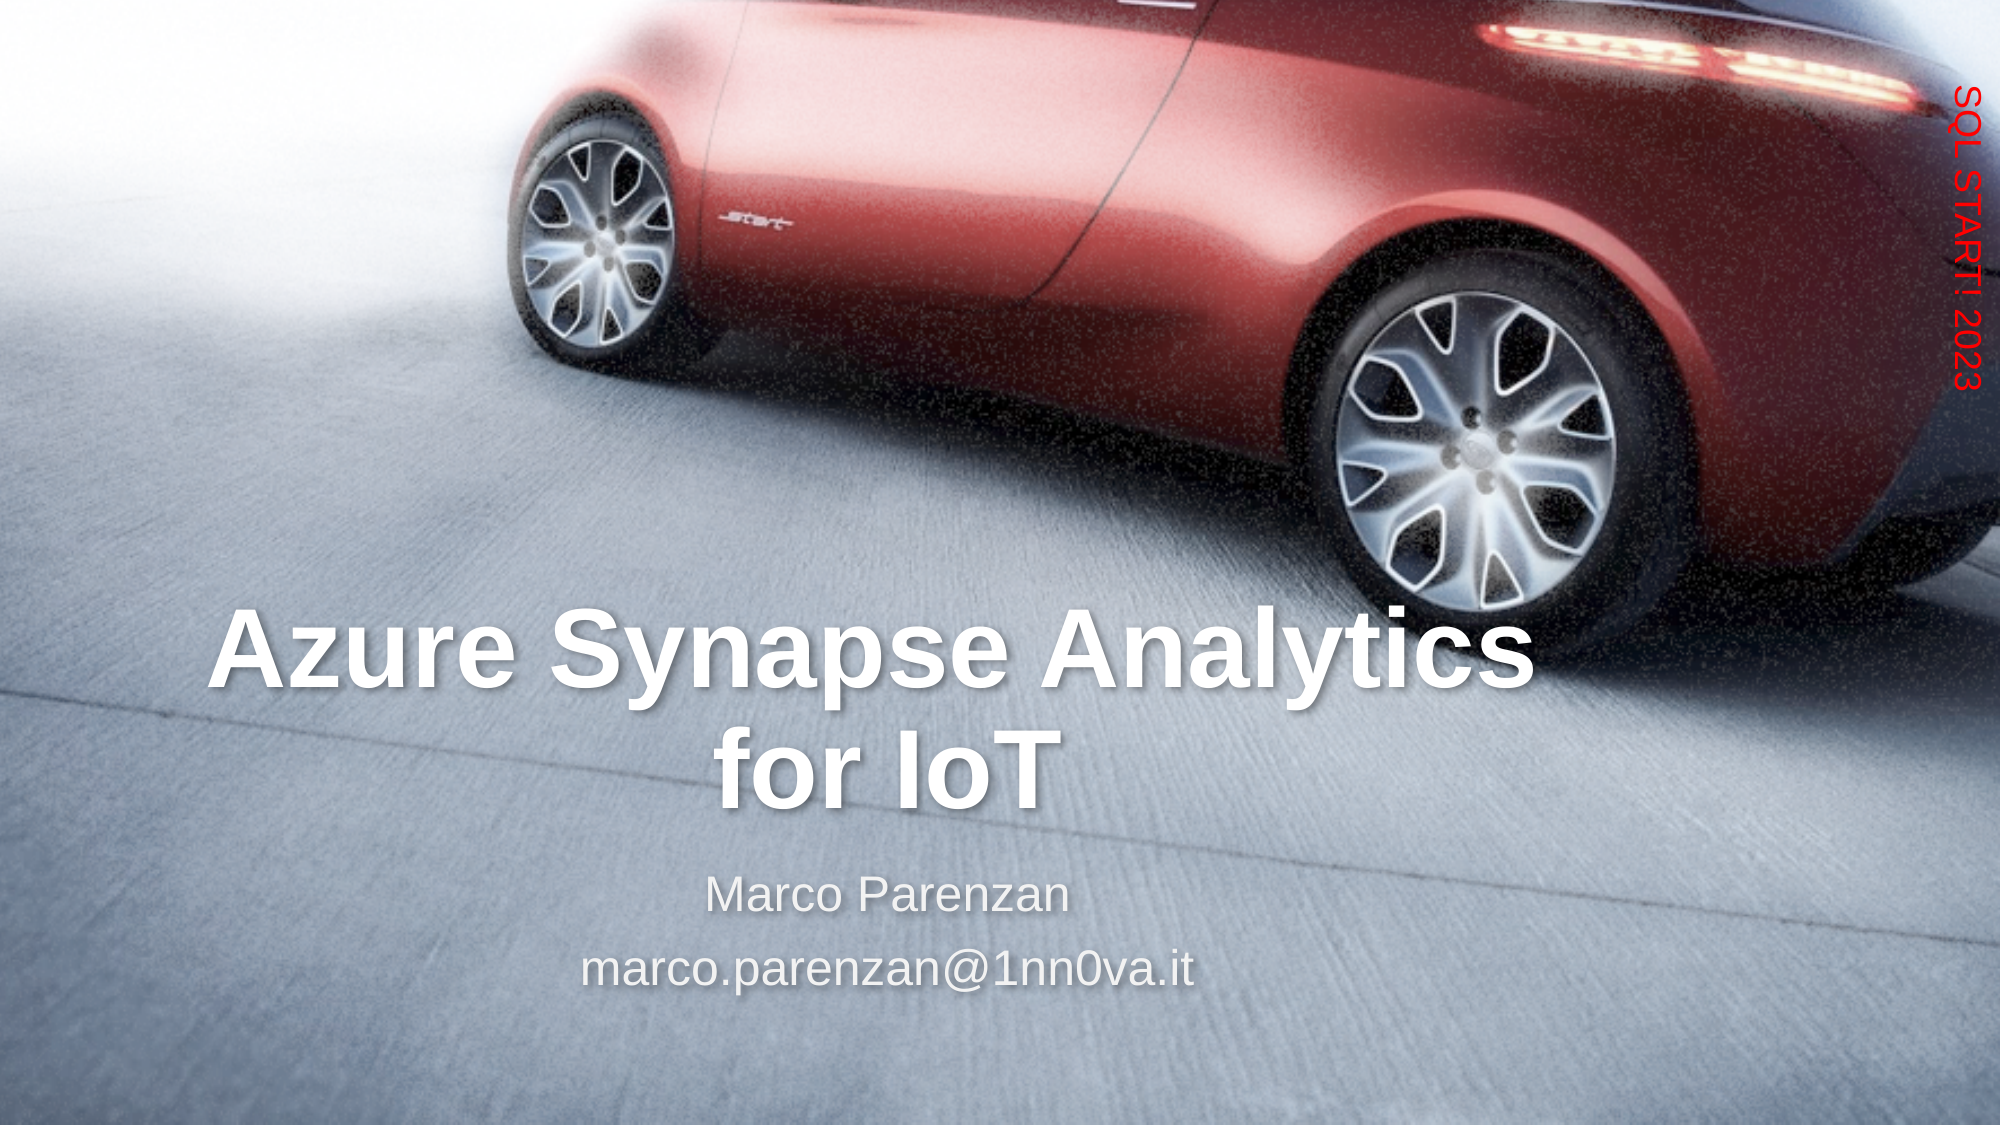

# Azure Synapse Analytics for IoT
Marco Parenzan
marco.parenzan@1nn0va.it